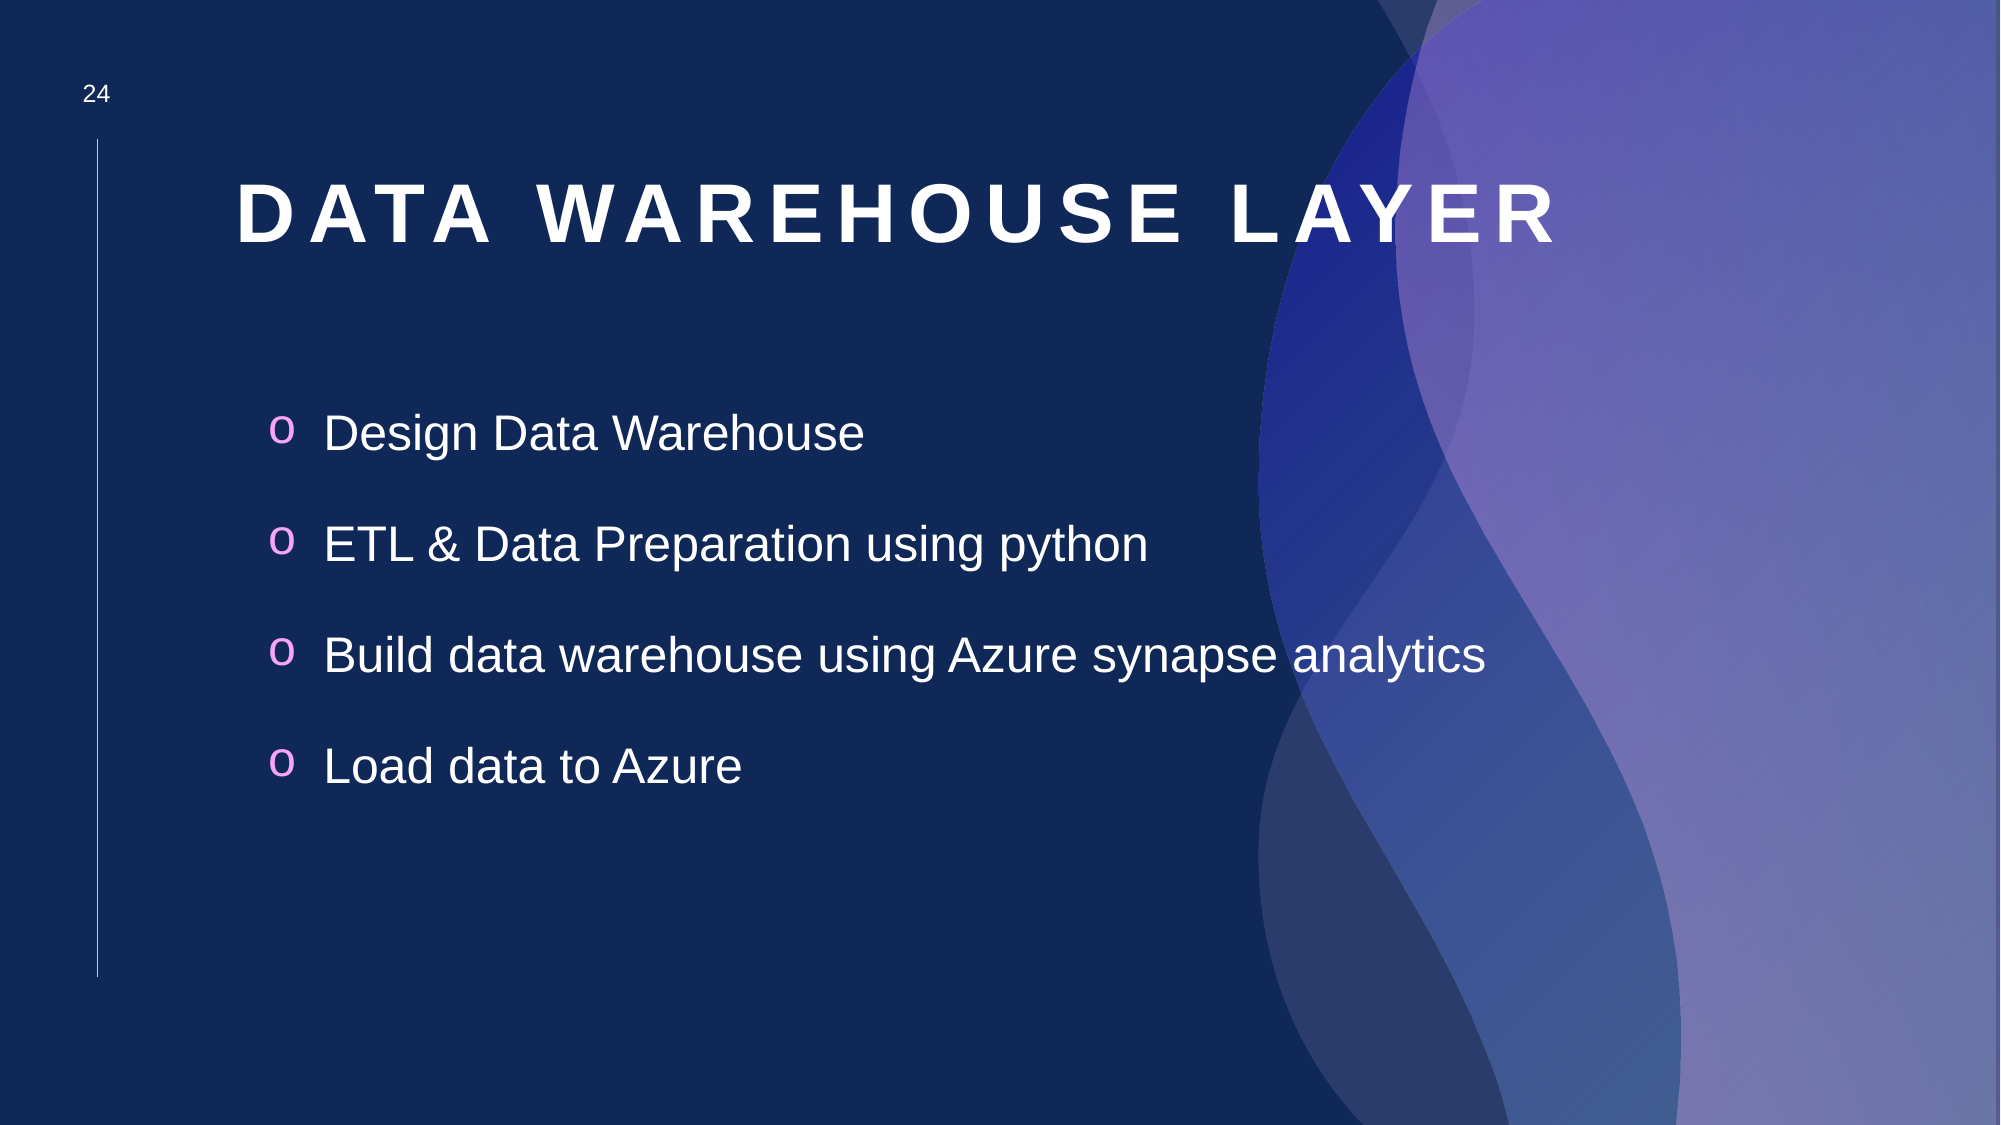

24
# Data warehouse layer
Design Data Warehouse
ETL & Data Preparation using python
Build data warehouse using Azure synapse analytics
Load data to Azure